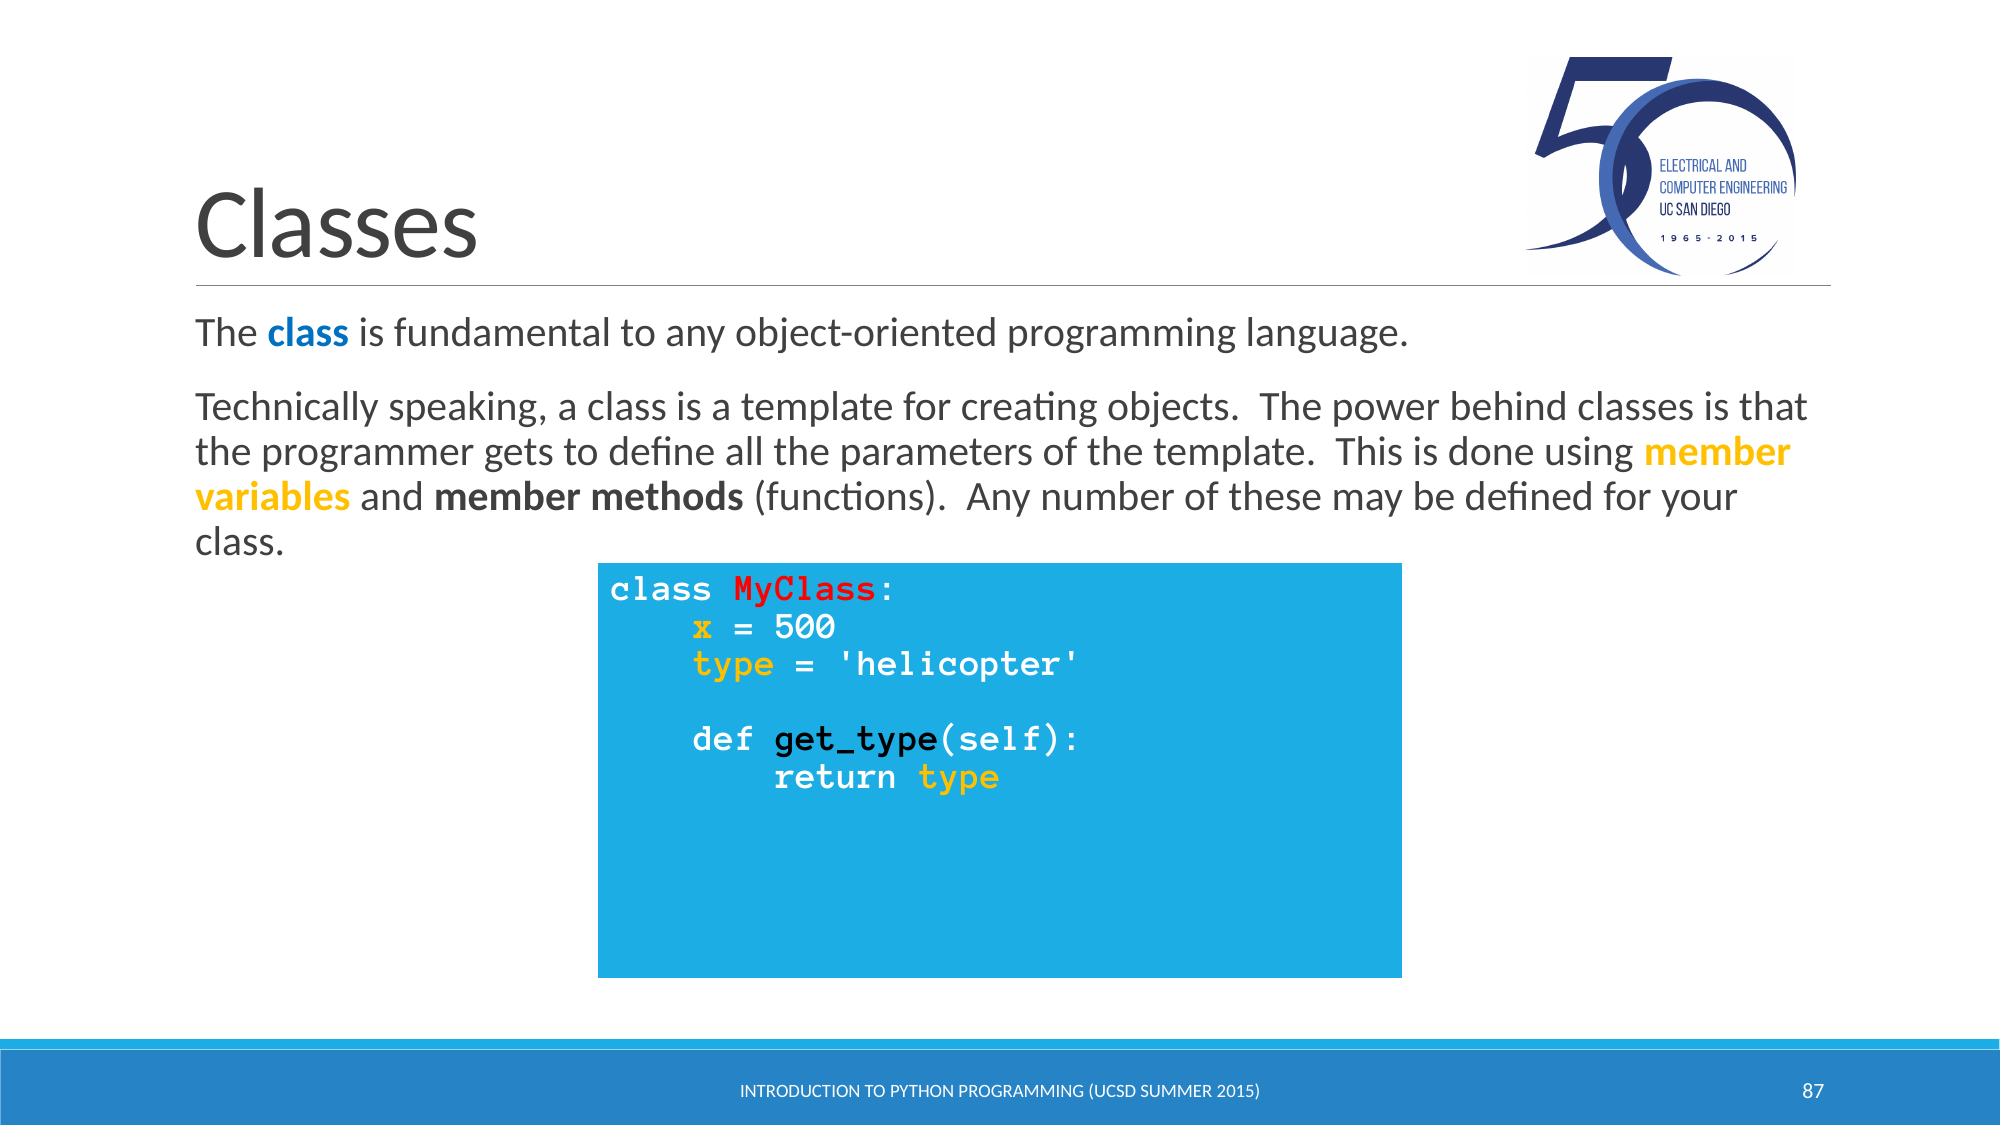

# Classes
The class is fundamental to any object-oriented programming language.
Technically speaking, a class is a template for creating objects.  The power behind classes is that the programmer gets to define all the parameters of the template.  This is done using member variables and member methods (functions).  Any number of these may be defined for your class.
| class MyClass: x = 500 type = 'helicopter' def get\_type(self): return type |
| --- |
Introduction to Python Programming (UCSD Summer 2015)
87